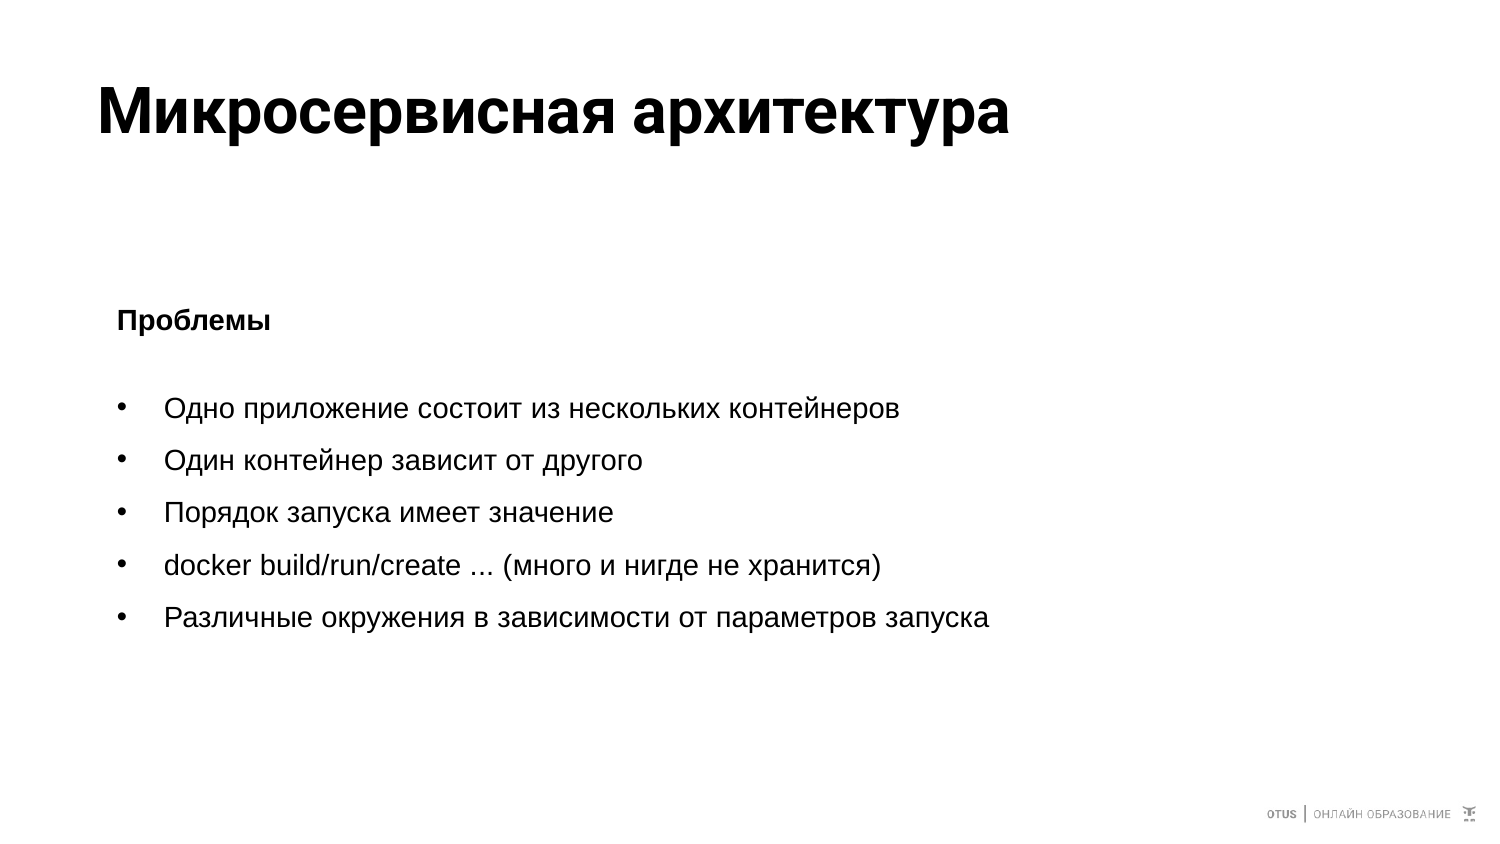

# Микросервисная архитектура
Проблемы
Одно приложение состоит из нескольких контейнеров
Один контейнер зависит от другого
Порядок запуска имеет значение
docker build/run/create ... (много и нигде не хранится)
Различные окружения в зависимости от параметров запуска